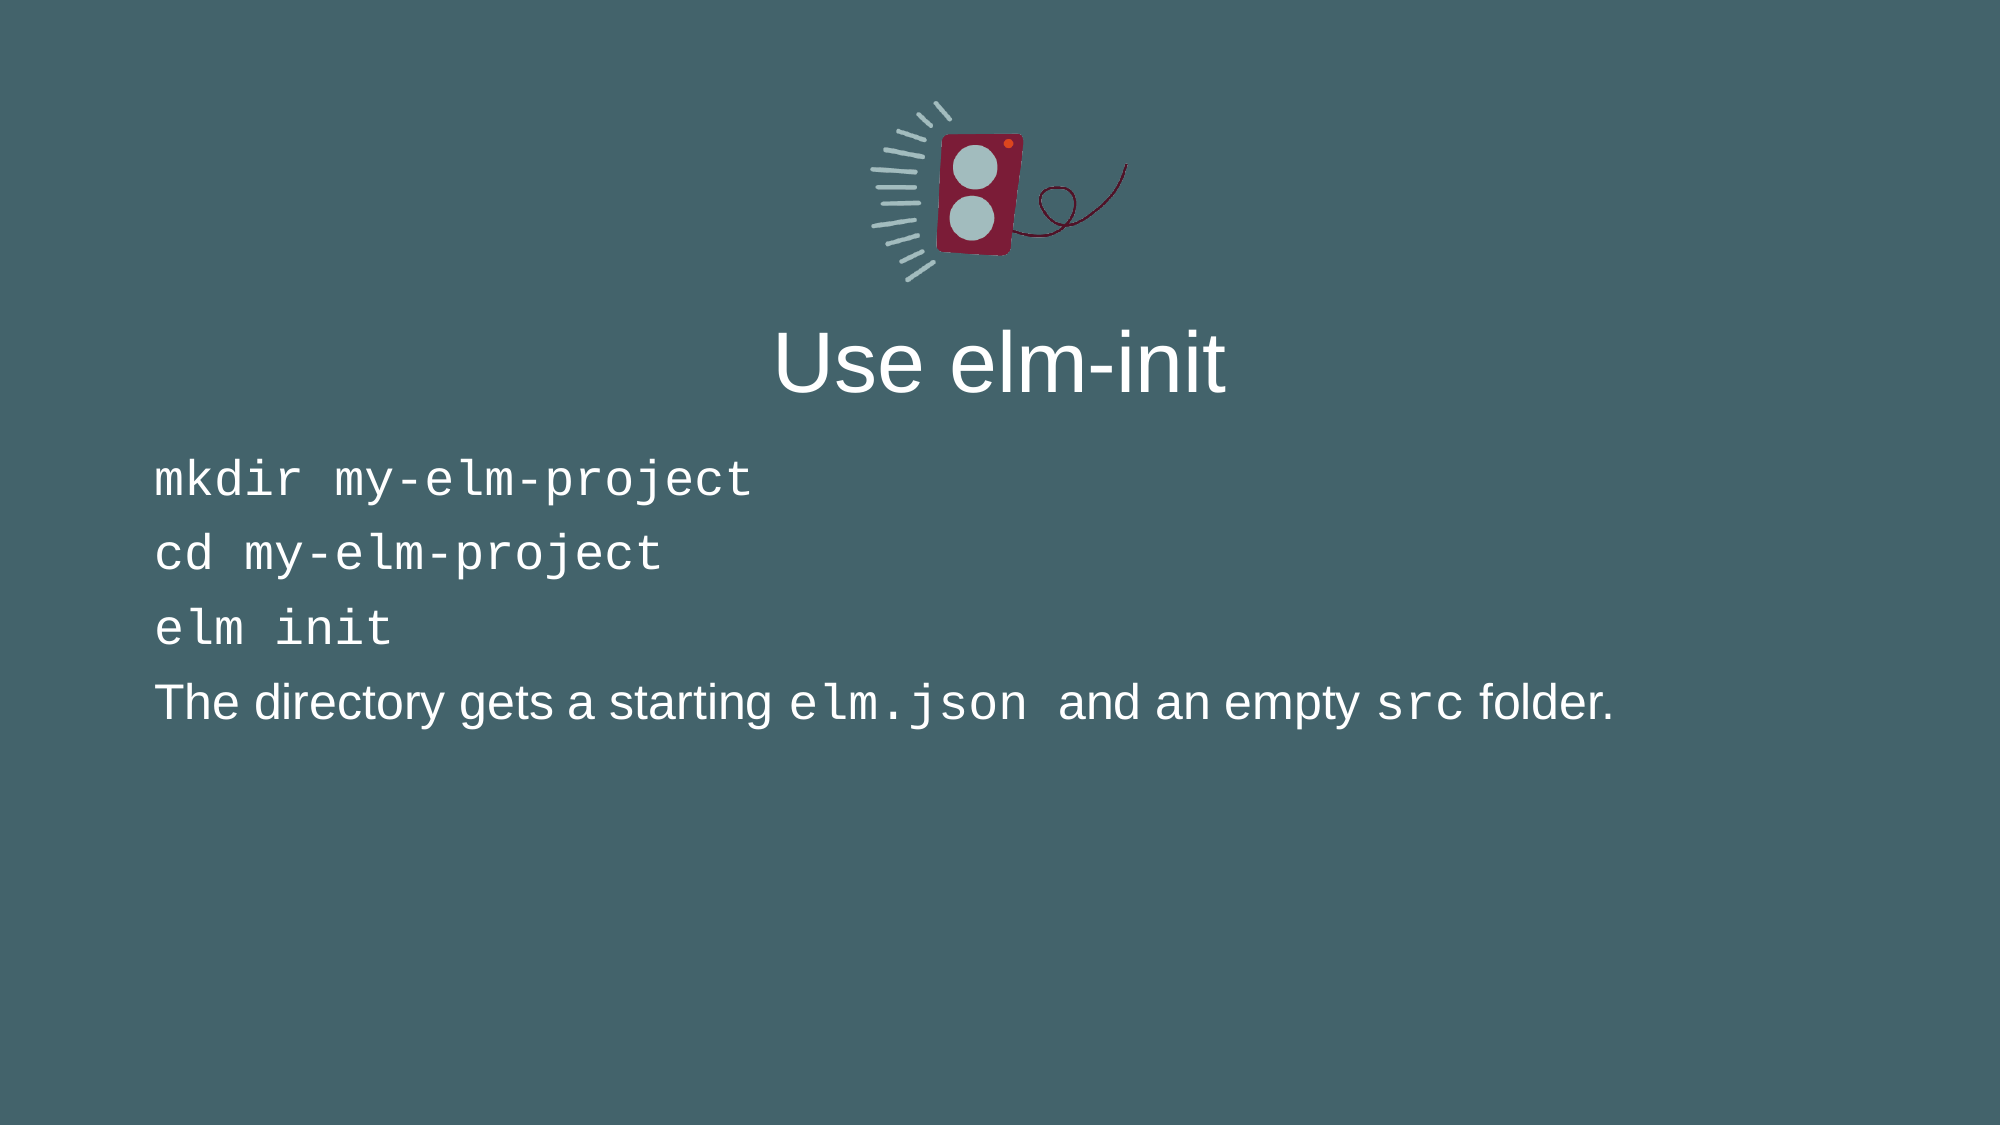

# Use elm-init
mkdir my-elm-project
cd my-elm-project
elm init
The directory gets a starting elm.json and an empty src folder.